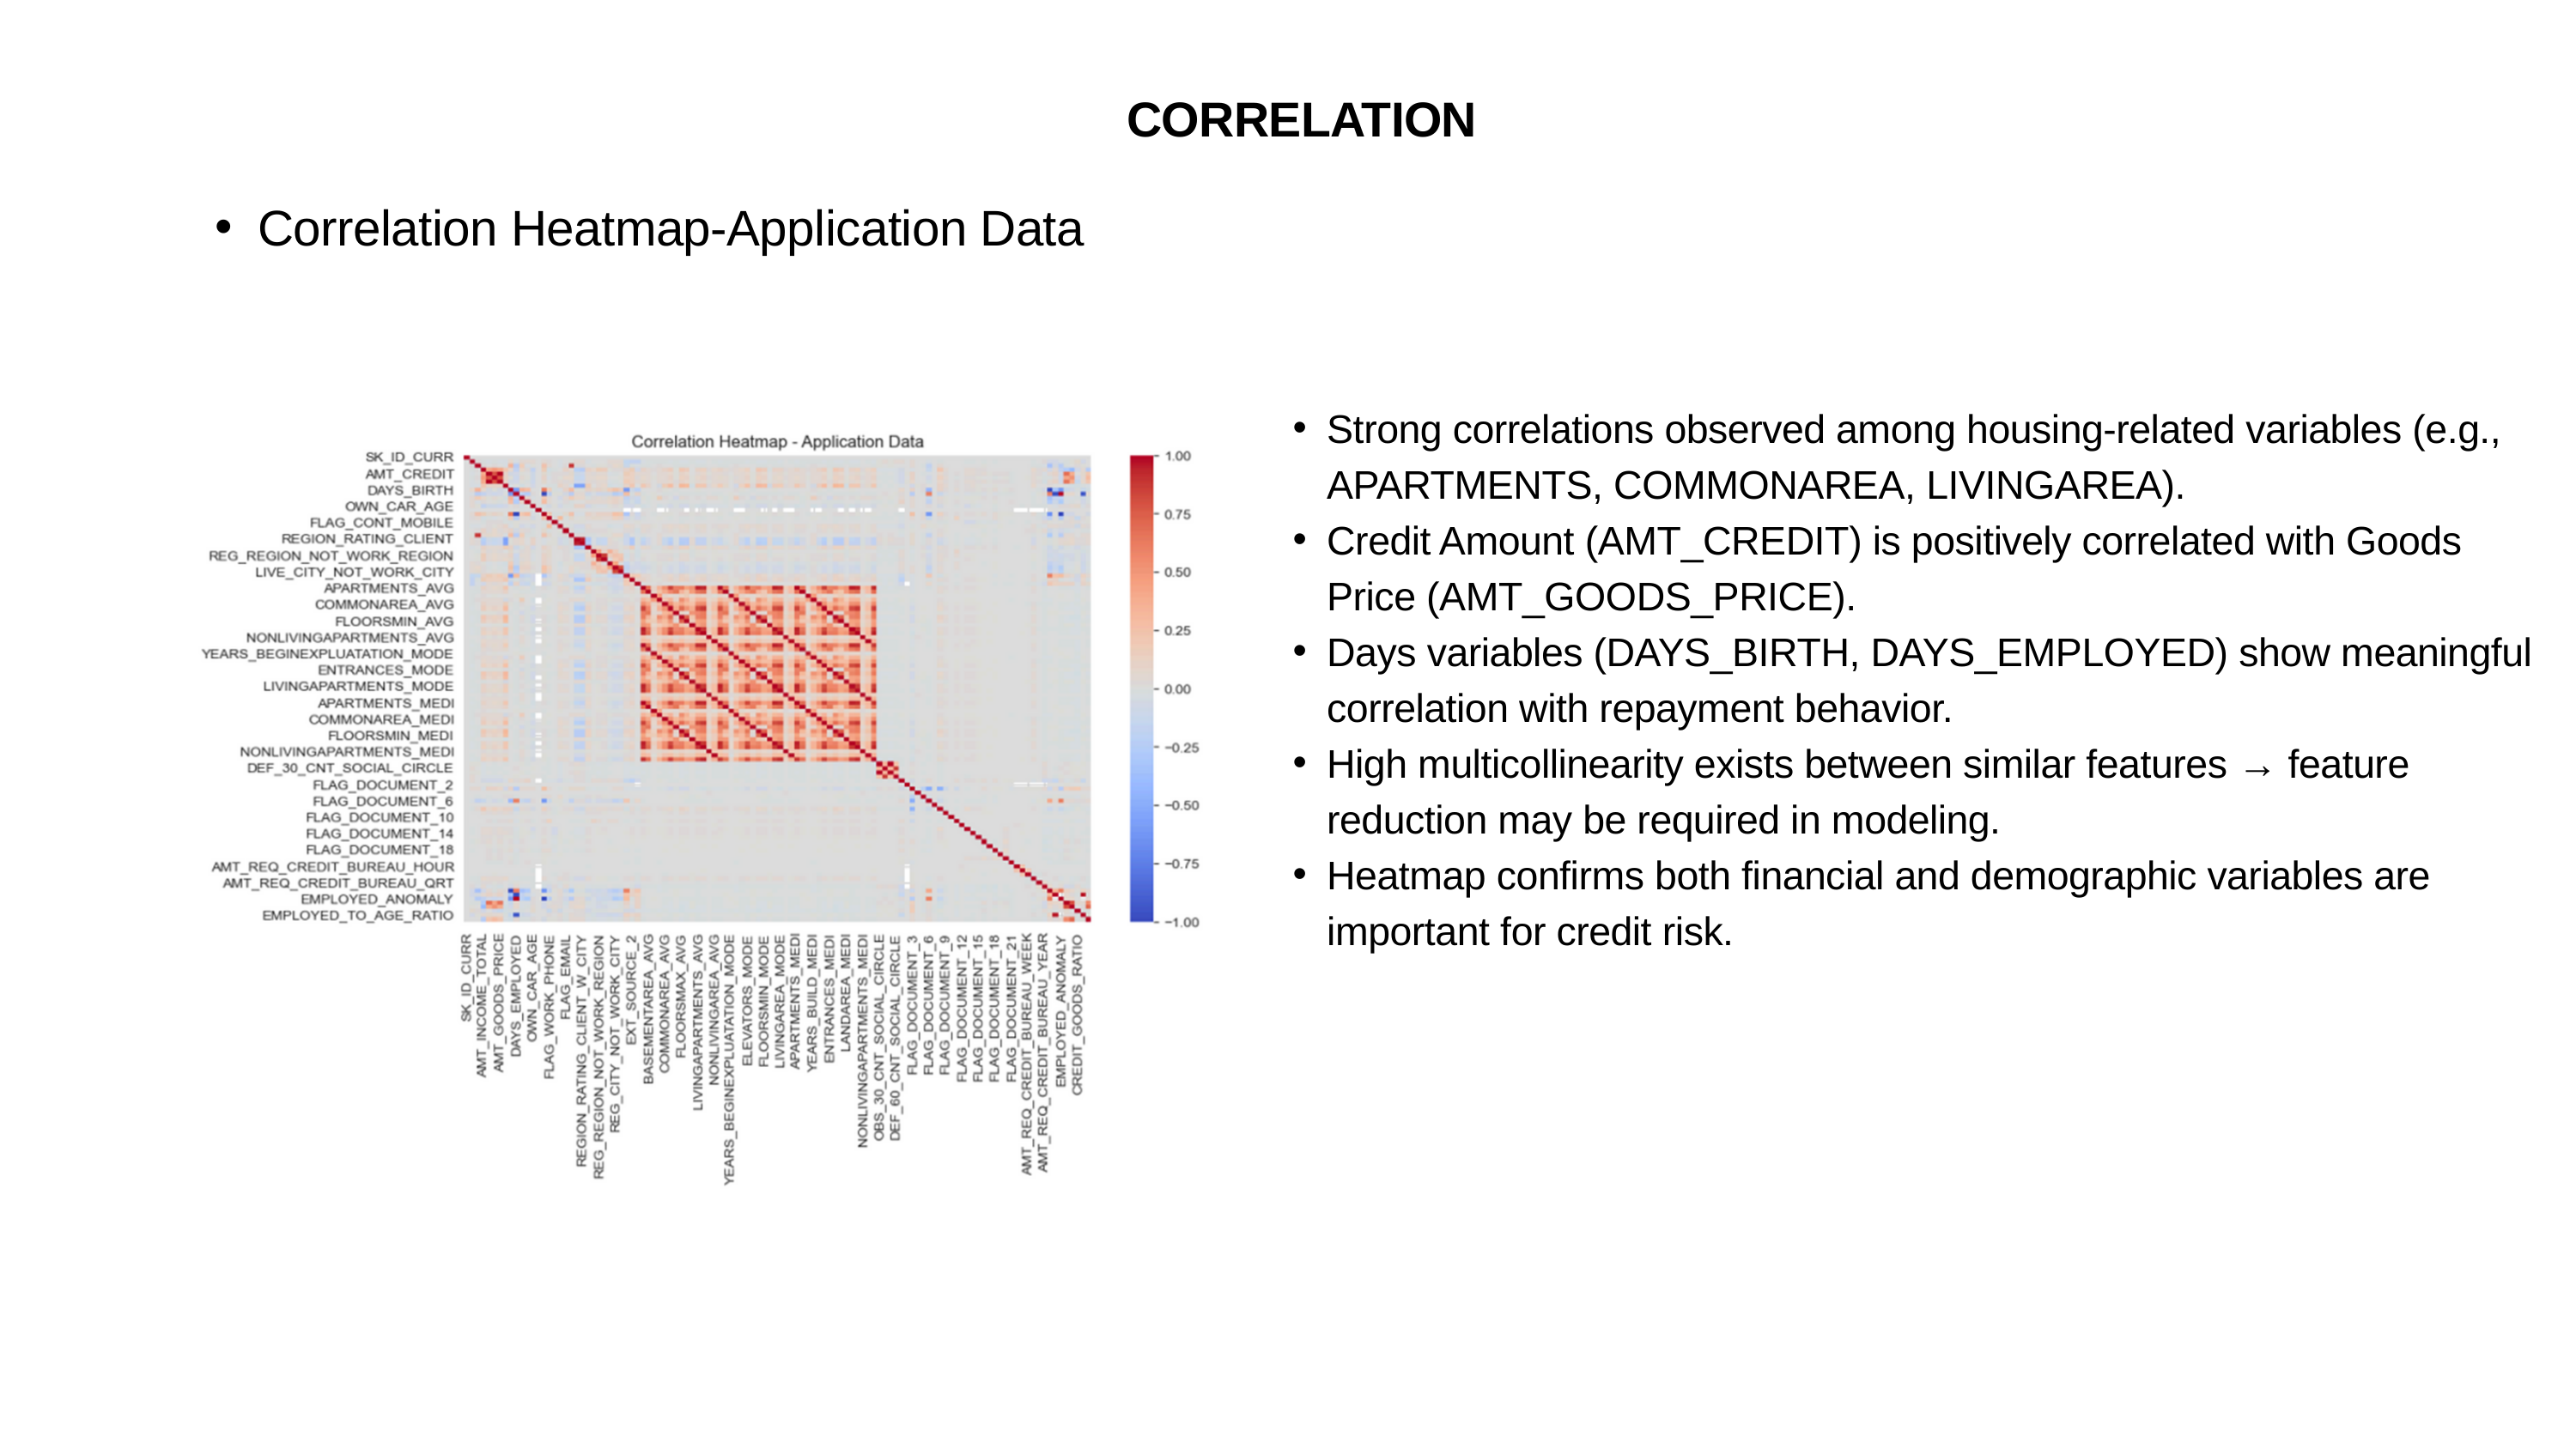

CORRELATION
Correlation Heatmap-Application Data

Strong correlations observed among housing-related variables (e.g., APARTMENTS, COMMONAREA, LIVINGAREA).
Credit Amount (AMT_CREDIT) is positively correlated with Goods Price (AMT_GOODS_PRICE).
Days variables (DAYS_BIRTH, DAYS_EMPLOYED) show meaningful correlation with repayment behavior.
High multicollinearity exists between similar features → feature reduction may be required in modeling.
Heatmap confirms both financial and demographic variables are important for credit risk.